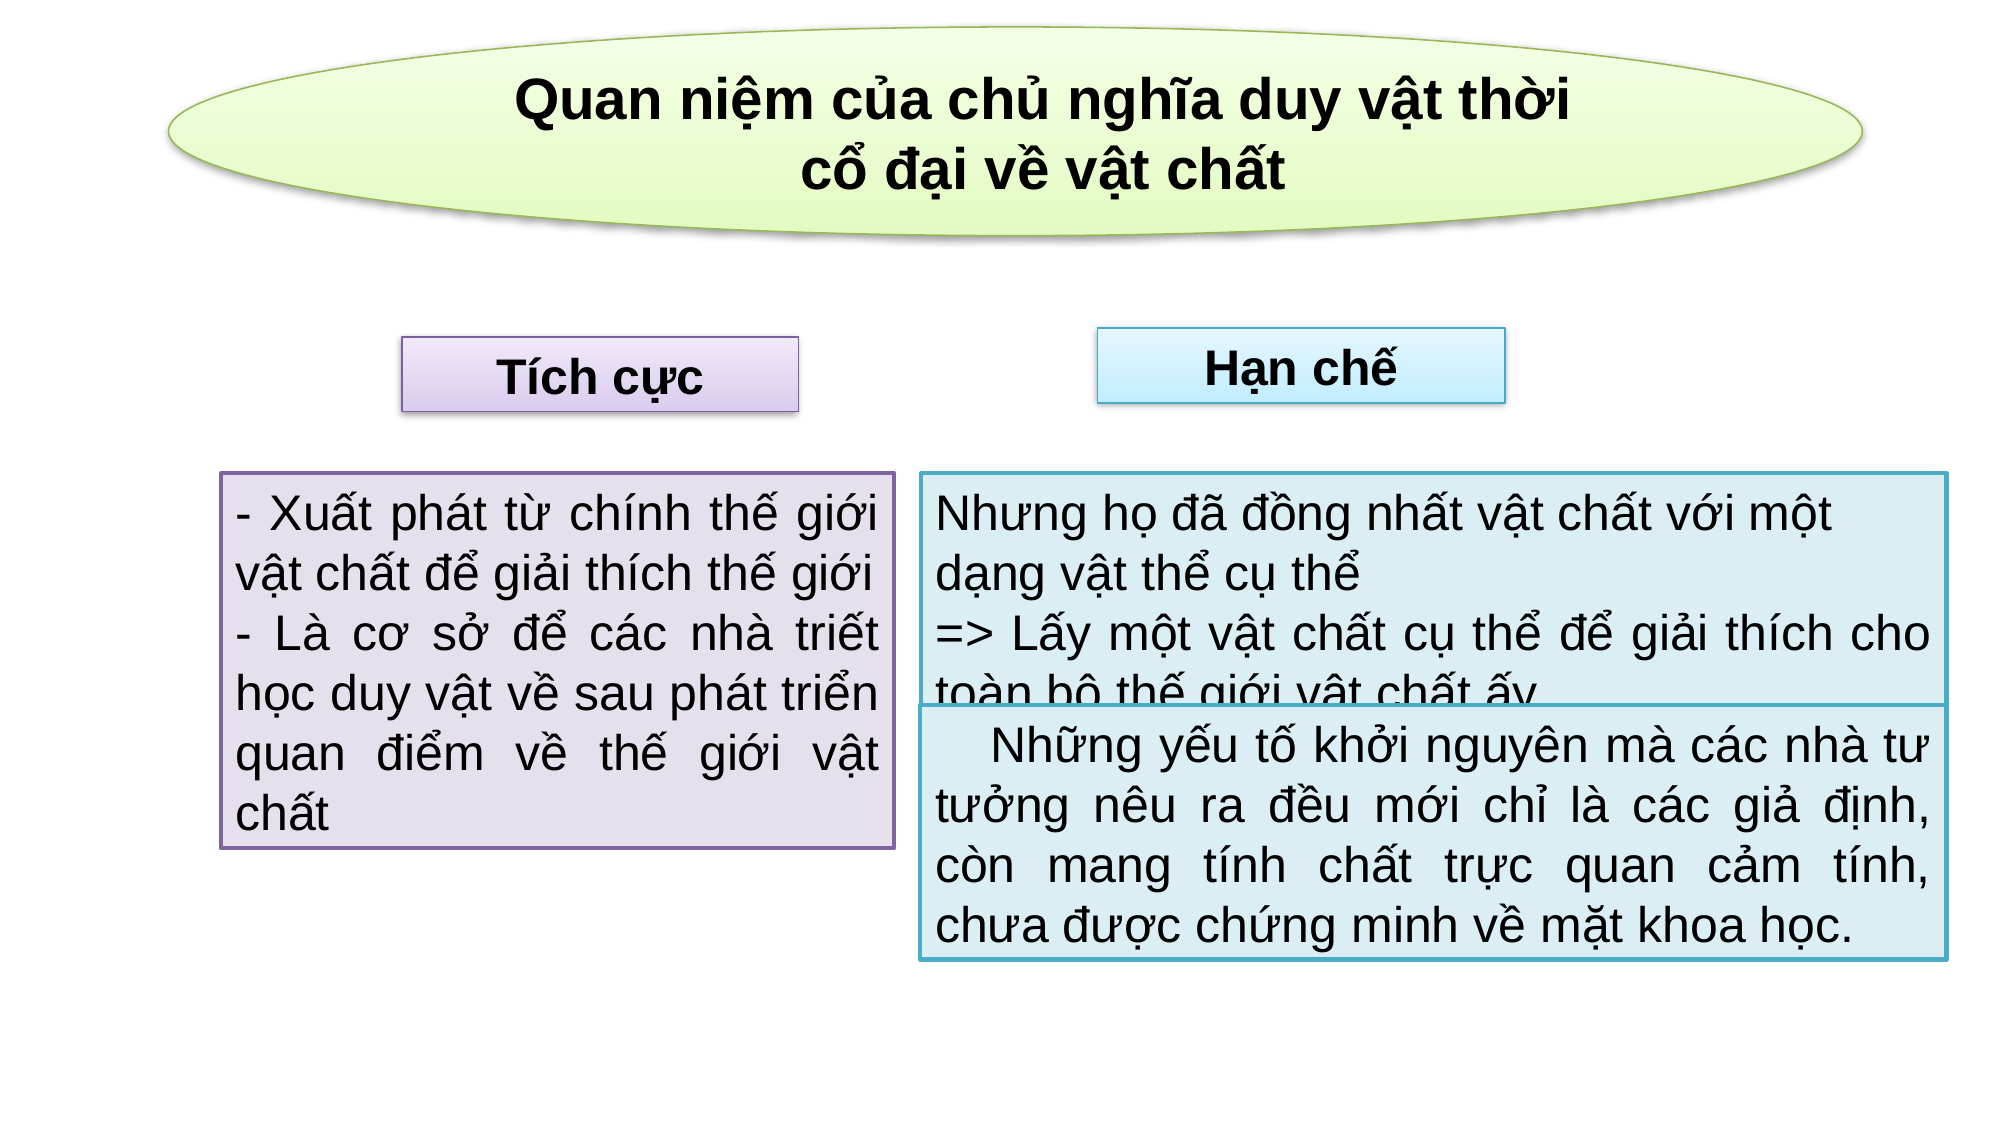

Quan niệm của chủ nghĩa duy vật thời cổ đại về vật chất
Hạn chế
Tích cực
Nhưng họ đã đồng nhất vật chất với một dạng vật thể cụ thể
=> Lấy một vật chất cụ thể để giải thích cho toàn bộ thế giới vật chất ấy
- Xuất phát từ chính thế giới vật chất để giải thích thế giới
- Là cơ sở để các nhà triết học duy vật về sau phát triển quan điểm về thế giới vật chất
Những yếu tố khởi nguyên mà các nhà tư tưởng nêu ra đều mới chỉ là các giả định, còn mang tính chất trực quan cảm tính, chưa được chứng minh về mặt khoa học.